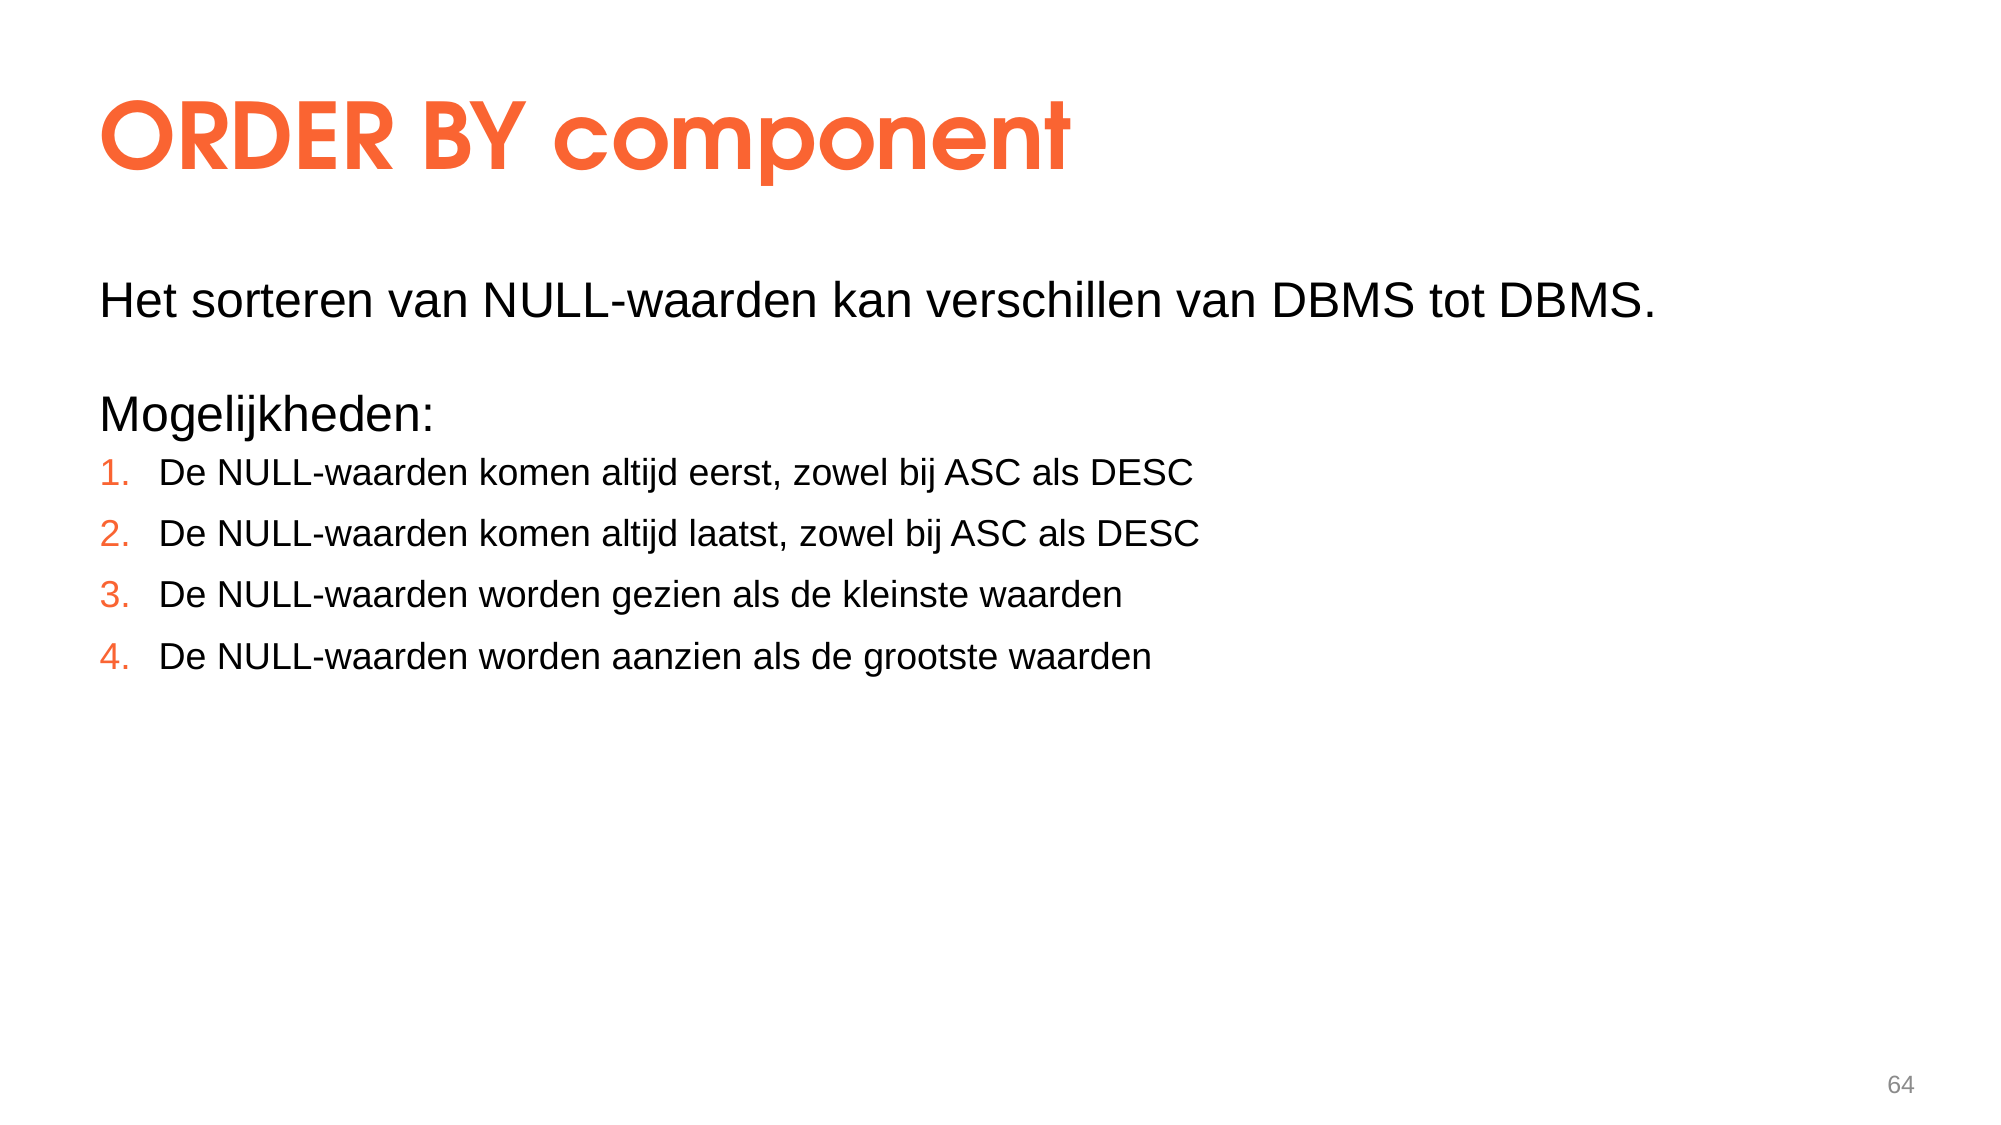

# ORDER BY component
Het sorteren van NULL-waarden kan verschillen van DBMS tot DBMS.
Mogelijkheden:
De NULL-waarden komen altijd eerst, zowel bij ASC als DESC
De NULL-waarden komen altijd laatst, zowel bij ASC als DESC
De NULL-waarden worden gezien als de kleinste waarden
De NULL-waarden worden aanzien als de grootste waarden

64